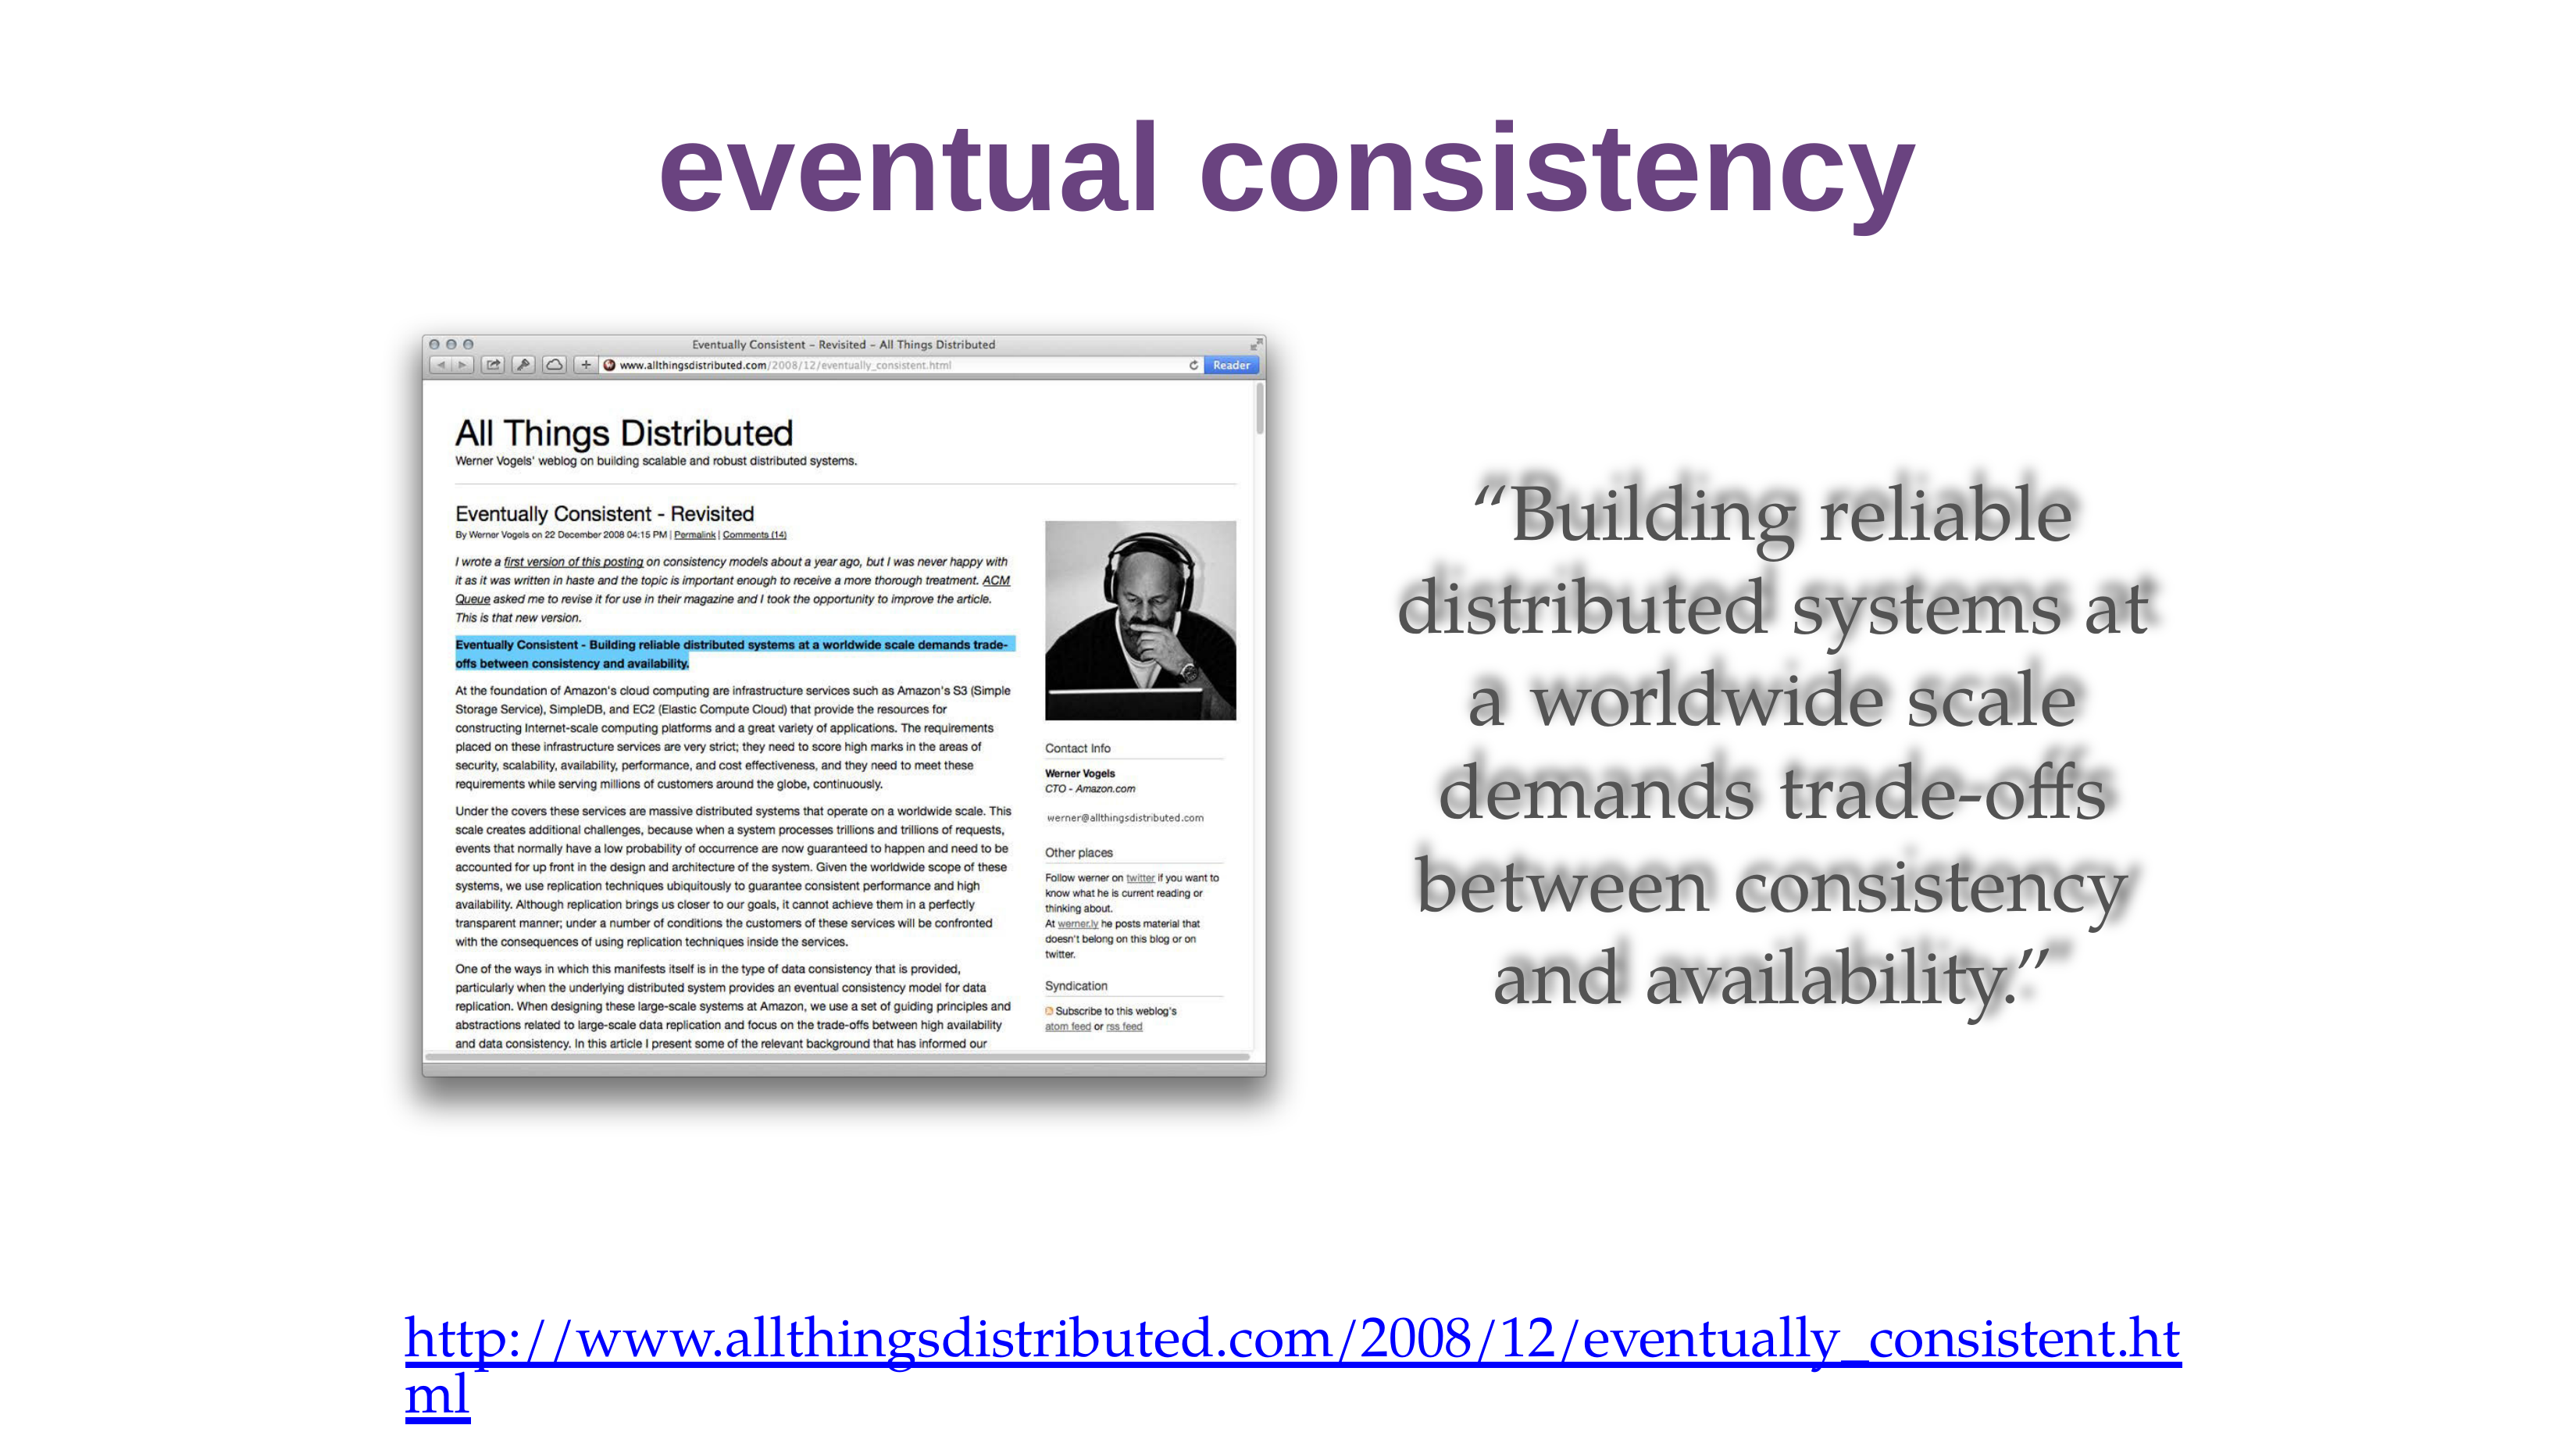

# eventual consistency

“Building reliable distributed systems at a worldwide scale demands trade-offs between consistency and availability.”
http://www.allthingsdistributed.com/2008/12/eventually_consistent.html